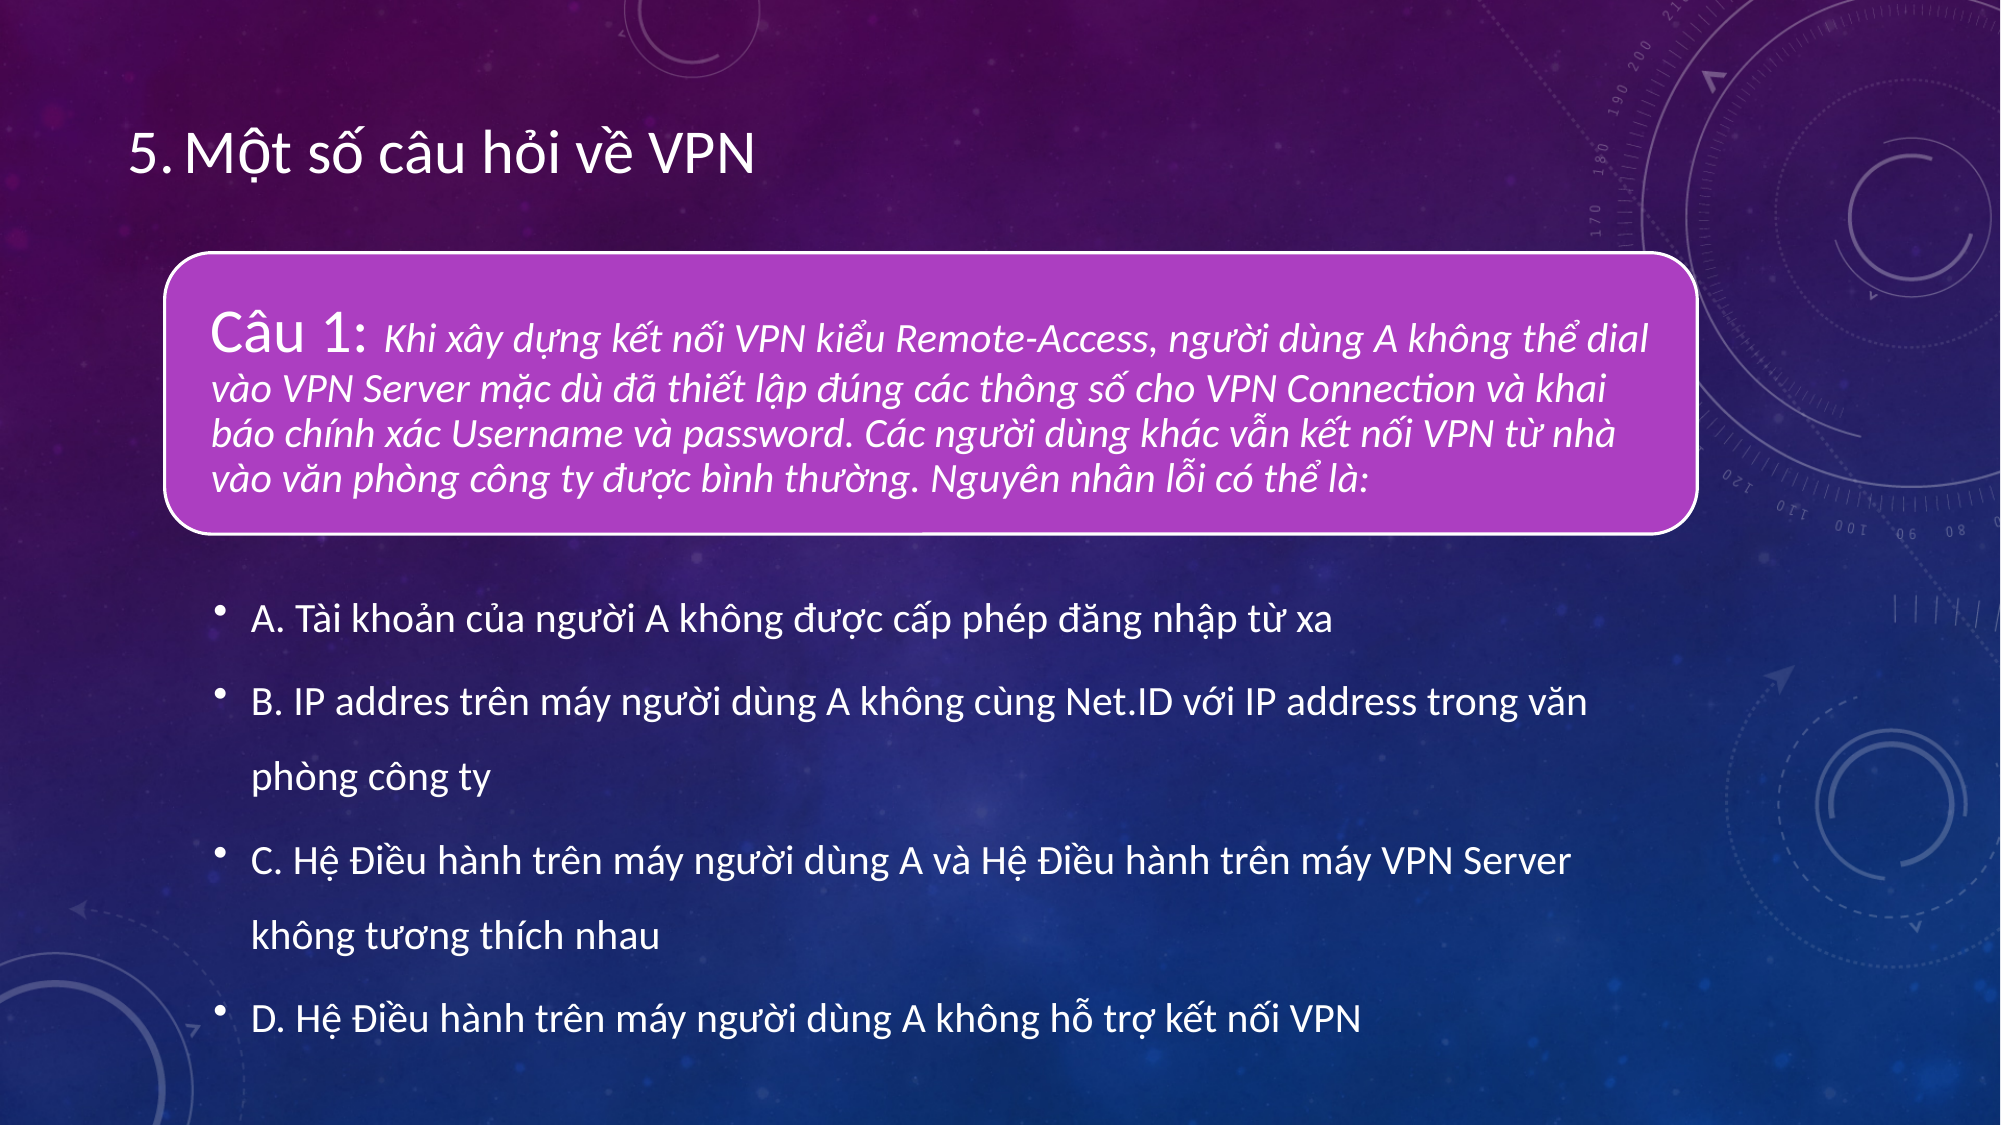

Một số câu hỏi về VPN

Câu 1: Khi xây dựng kết nối VPN kiểu Remote-Access, người dùng A không thể dial vào VPN Server mặc dù đã thiết lập đúng các thông số cho VPN Connection và khai báo chính xác Username và password. Các người dùng khác vẫn kết nối VPN từ nhà vào văn phòng công ty được bình thường. Nguyên nhân lỗi có thể là:
A. Tài khoản của người A không được cấp phép đăng nhập từ xa
B. IP addres trên máy người dùng A không cùng Net.ID với IP address trong văn phòng công ty
C. Hệ Điều hành trên máy người dùng A và Hệ Điều hành trên máy VPN Server không tương thích nhau
D. Hệ Điều hành trên máy người dùng A không hỗ trợ kết nối VPN